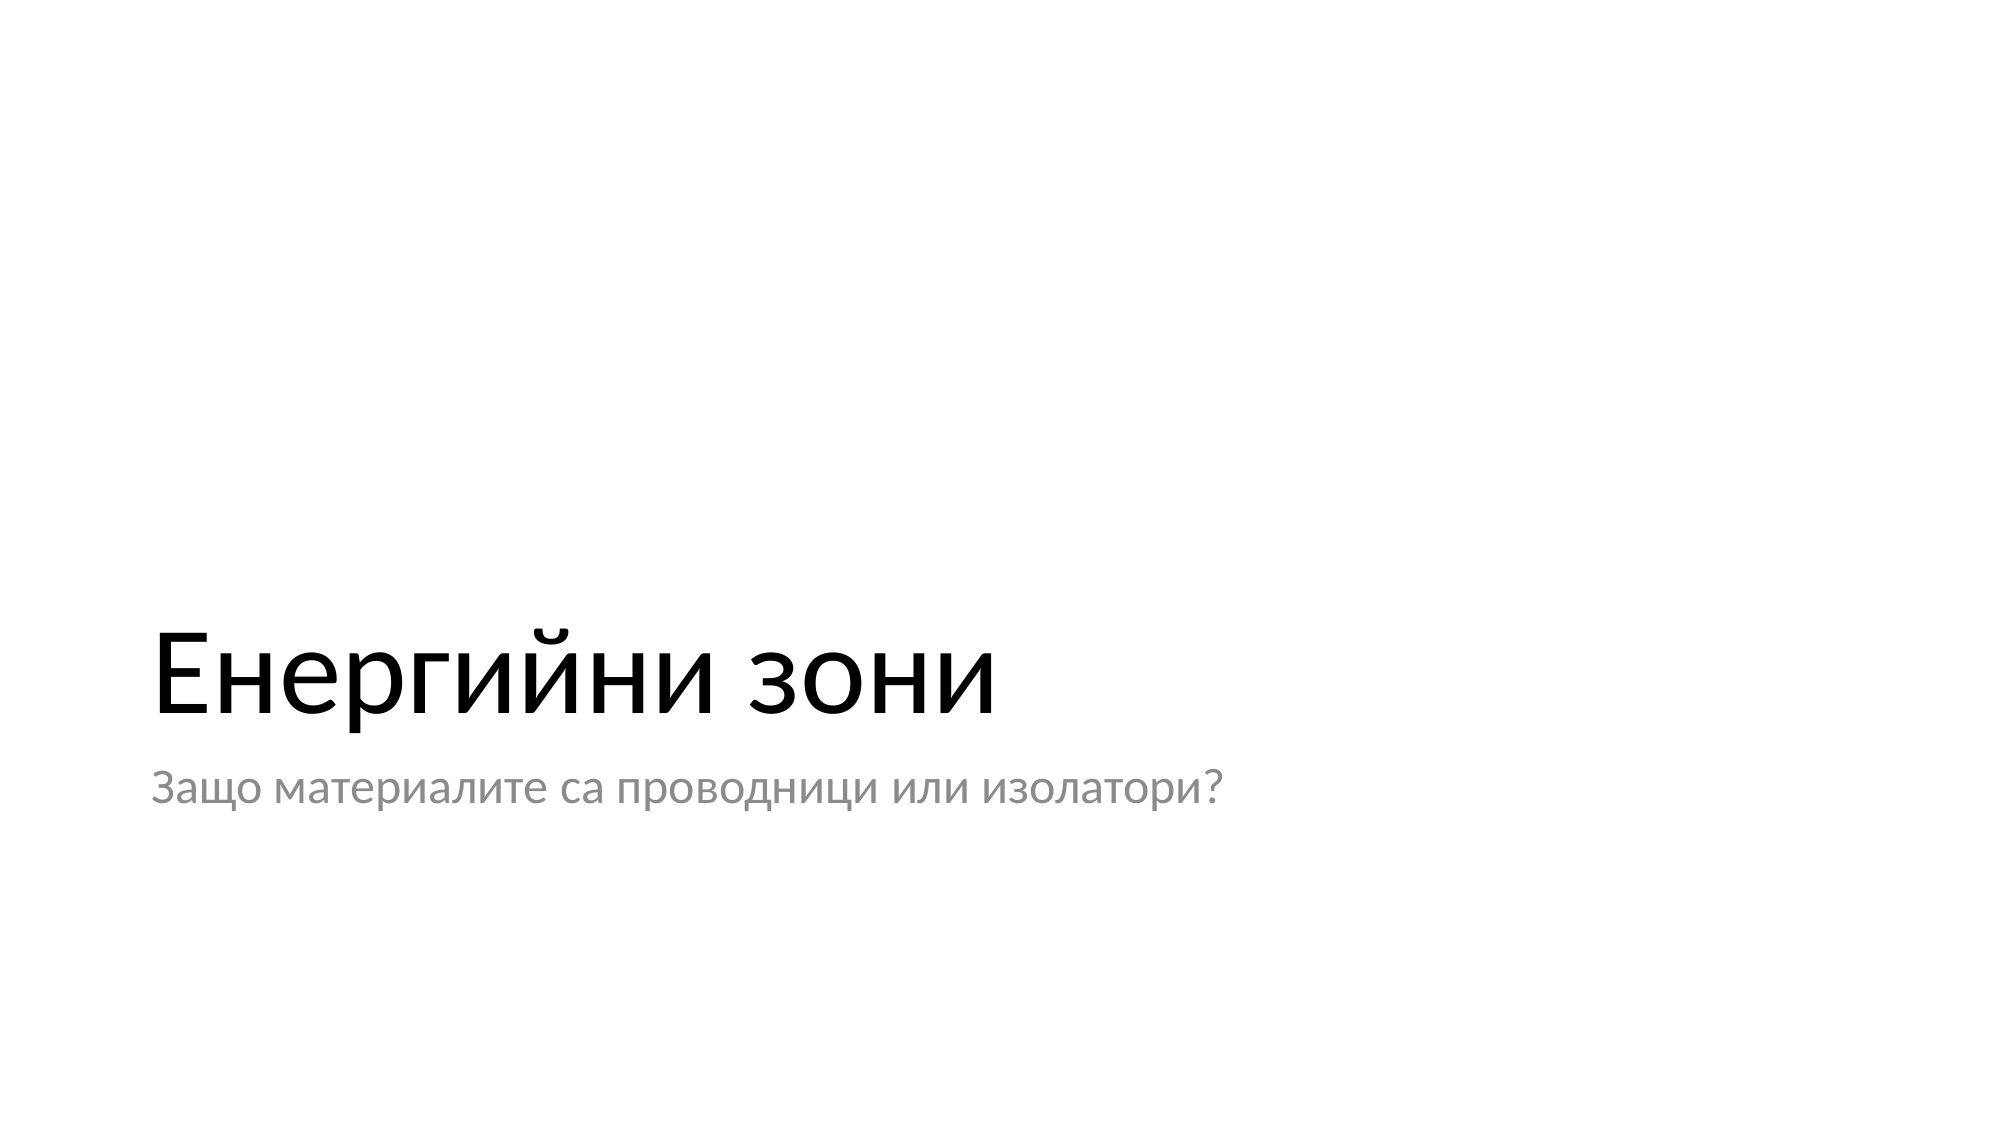

# Енергийни зони
Защо материалите са проводници или изолатори?